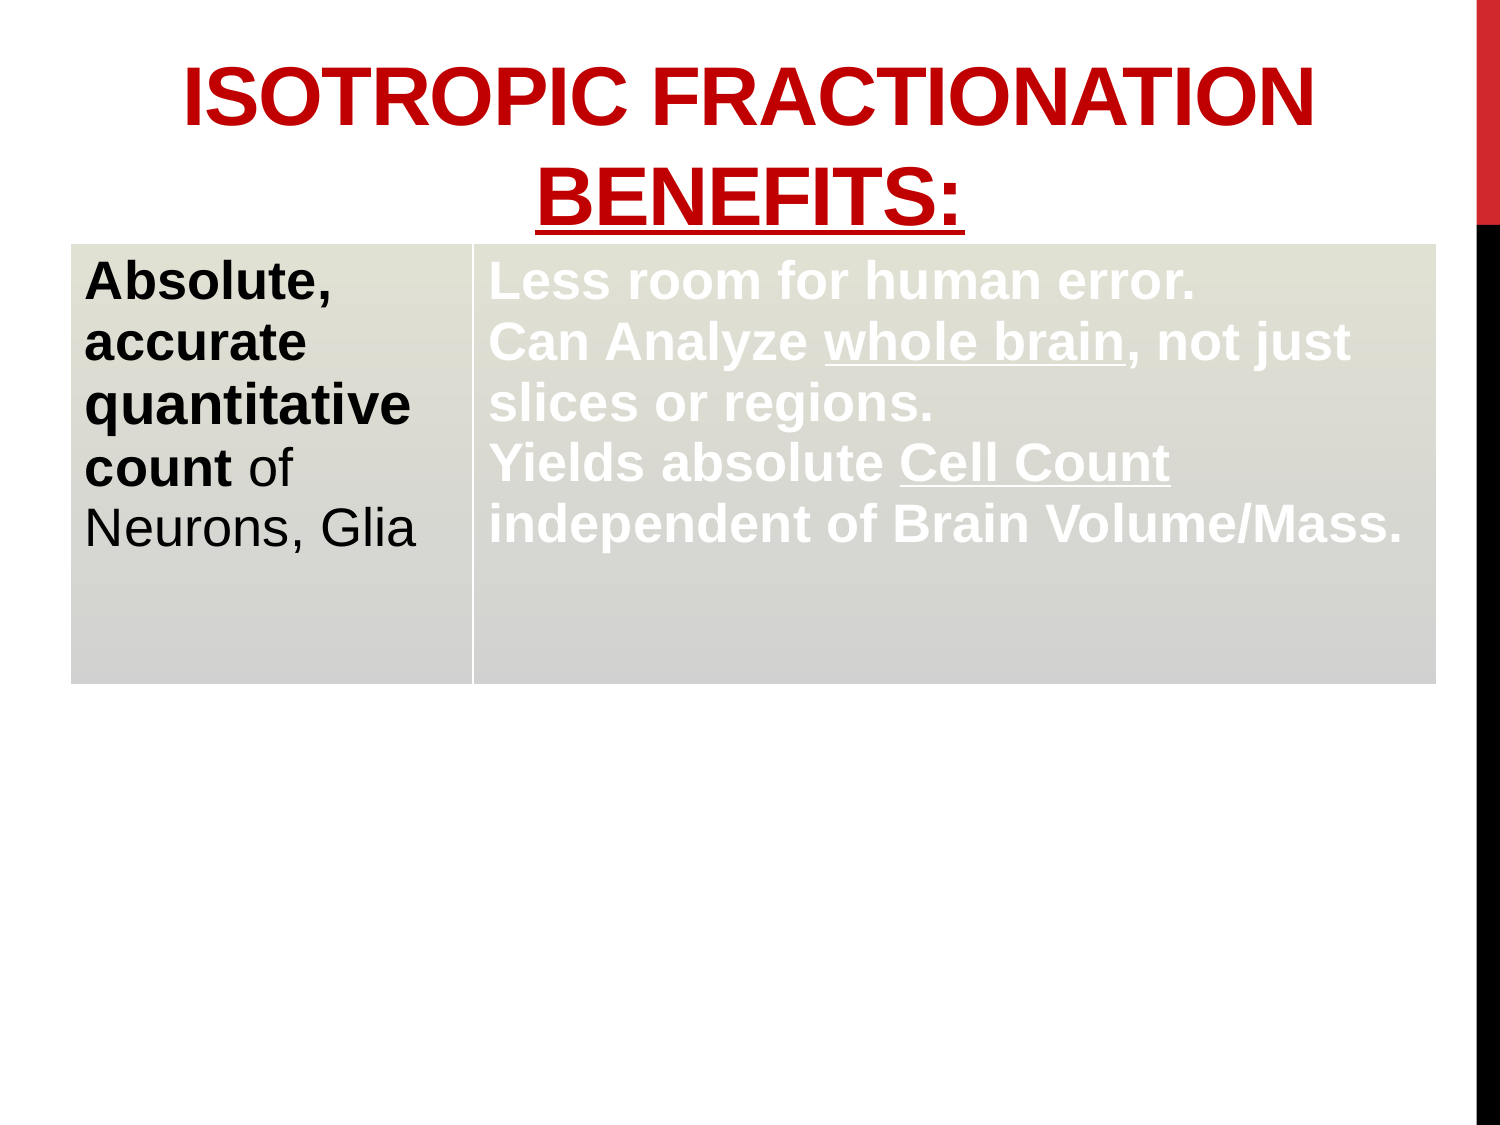

# isotropic Fractionation Benefits:
| Absolute, accurate quantitative count of Neurons, Glia | Less room for human error. Can Analyze whole brain, not just slices or regions. Yields absolute Cell Count independent of Brain Volume/Mass. |
| --- | --- |